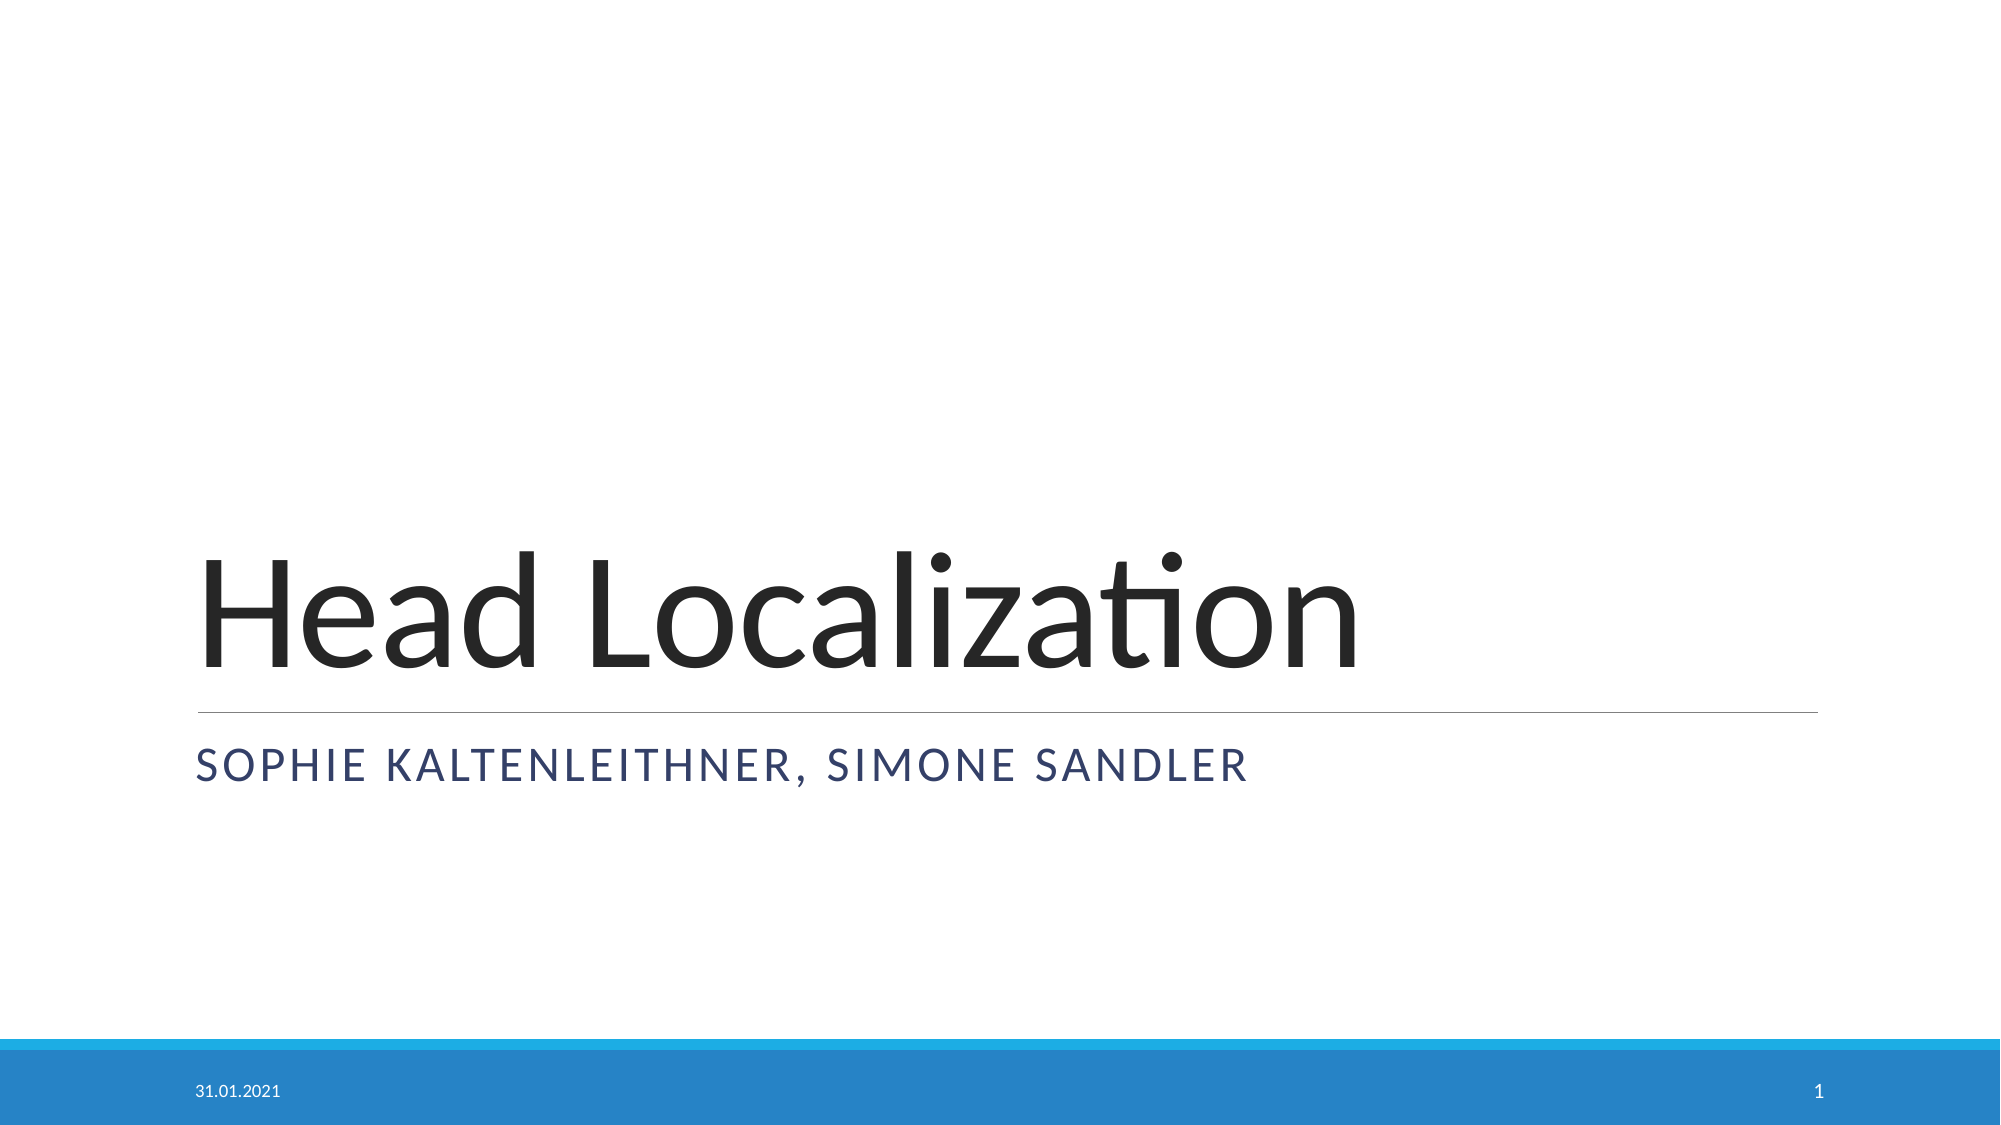

# Head Localization
Sophie Kaltenleithner, Simone Sandler
31.01.2021
1